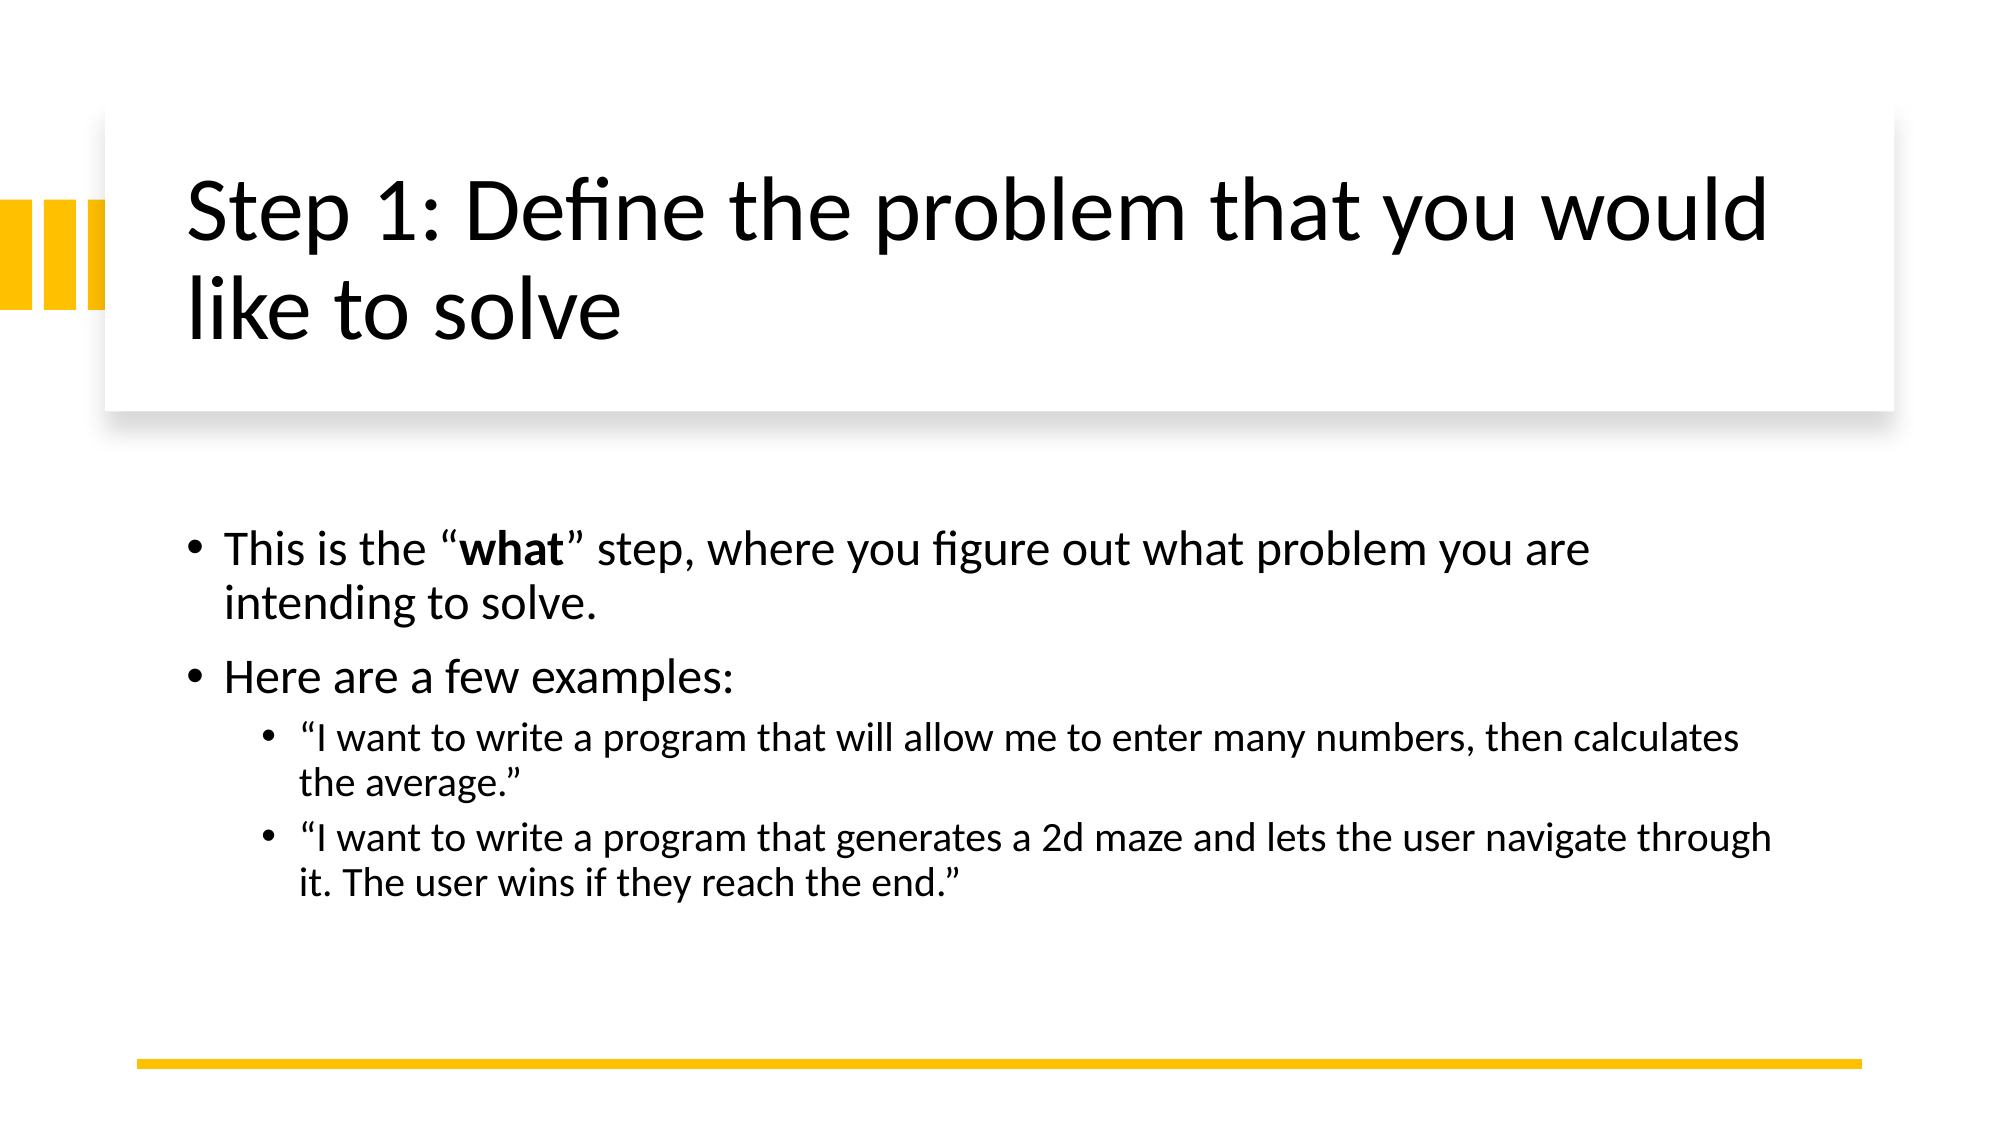

# Step 1: Define the problem that you would like to solve

This is the “what” step, where you figure out what problem you are intending to solve.
Here are a few examples:
“I want to write a program that will allow me to enter many numbers, then calculates the average.”
“I want to write a program that generates a 2d maze and lets the user navigate through it. The user wins if they reach the end.”